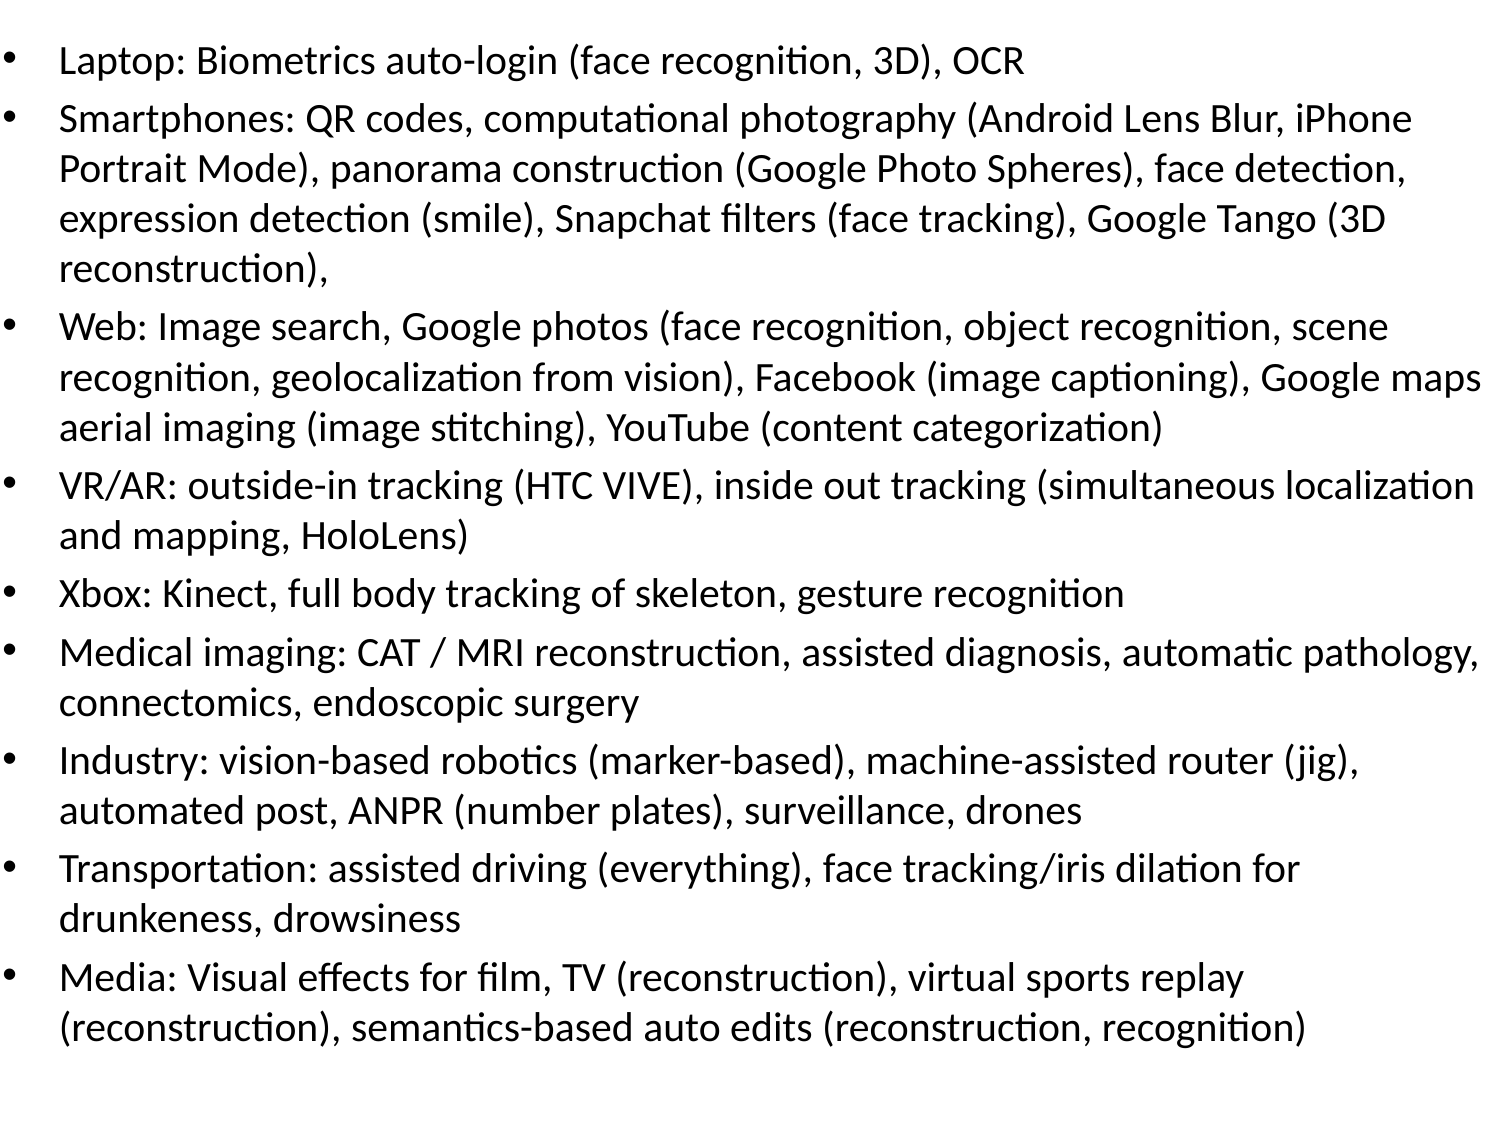

Laptop: Biometrics auto-login (face recognition, 3D), OCR
Smartphones: QR codes, computational photography (Android Lens Blur, iPhone Portrait Mode), panorama construction (Google Photo Spheres), face detection, expression detection (smile), Snapchat filters (face tracking), Google Tango (3D reconstruction),
Web: Image search, Google photos (face recognition, object recognition, scene recognition, geolocalization from vision), Facebook (image captioning), Google maps aerial imaging (image stitching), YouTube (content categorization)
VR/AR: outside-in tracking (HTC VIVE), inside out tracking (simultaneous localization and mapping, HoloLens)
Xbox: Kinect, full body tracking of skeleton, gesture recognition
Medical imaging: CAT / MRI reconstruction, assisted diagnosis, automatic pathology, connectomics, endoscopic surgery
Industry: vision-based robotics (marker-based), machine-assisted router (jig), automated post, ANPR (number plates), surveillance, drones
Transportation: assisted driving (everything), face tracking/iris dilation for drunkeness, drowsiness
Media: Visual effects for film, TV (reconstruction), virtual sports replay (reconstruction), semantics-based auto edits (reconstruction, recognition)